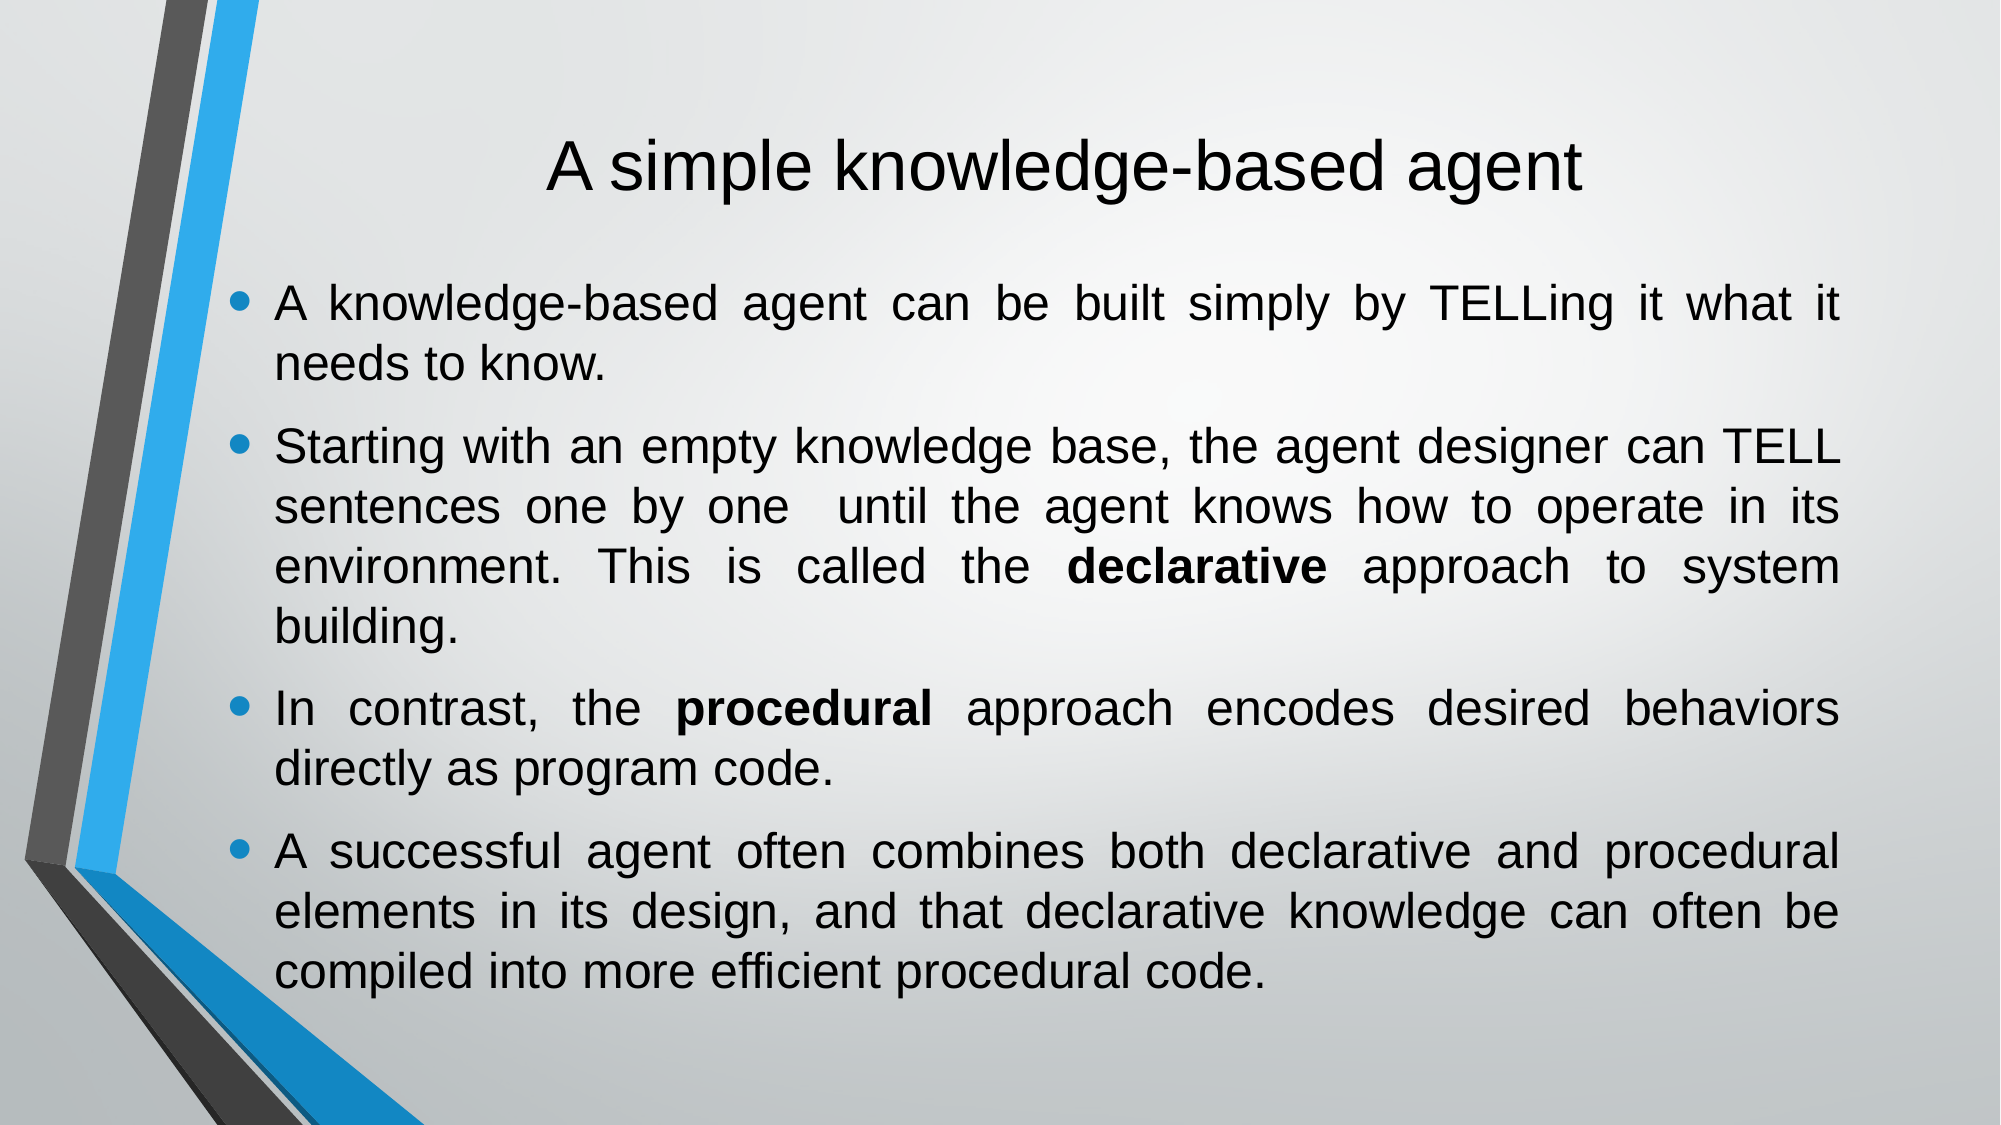

# A simple knowledge-based agent
A knowledge-based agent can be built simply by TELLing it what it needs to know.
Starting with an empty knowledge base, the agent designer can TELL sentences one by one  until the agent knows how to operate in its environment. This is called the declarative approach to system building.
In contrast, the procedural approach encodes desired behaviors directly as program code.
A successful agent often combines both declarative and procedural elements in its design, and that declarative knowledge can often be compiled into more efficient procedural code.